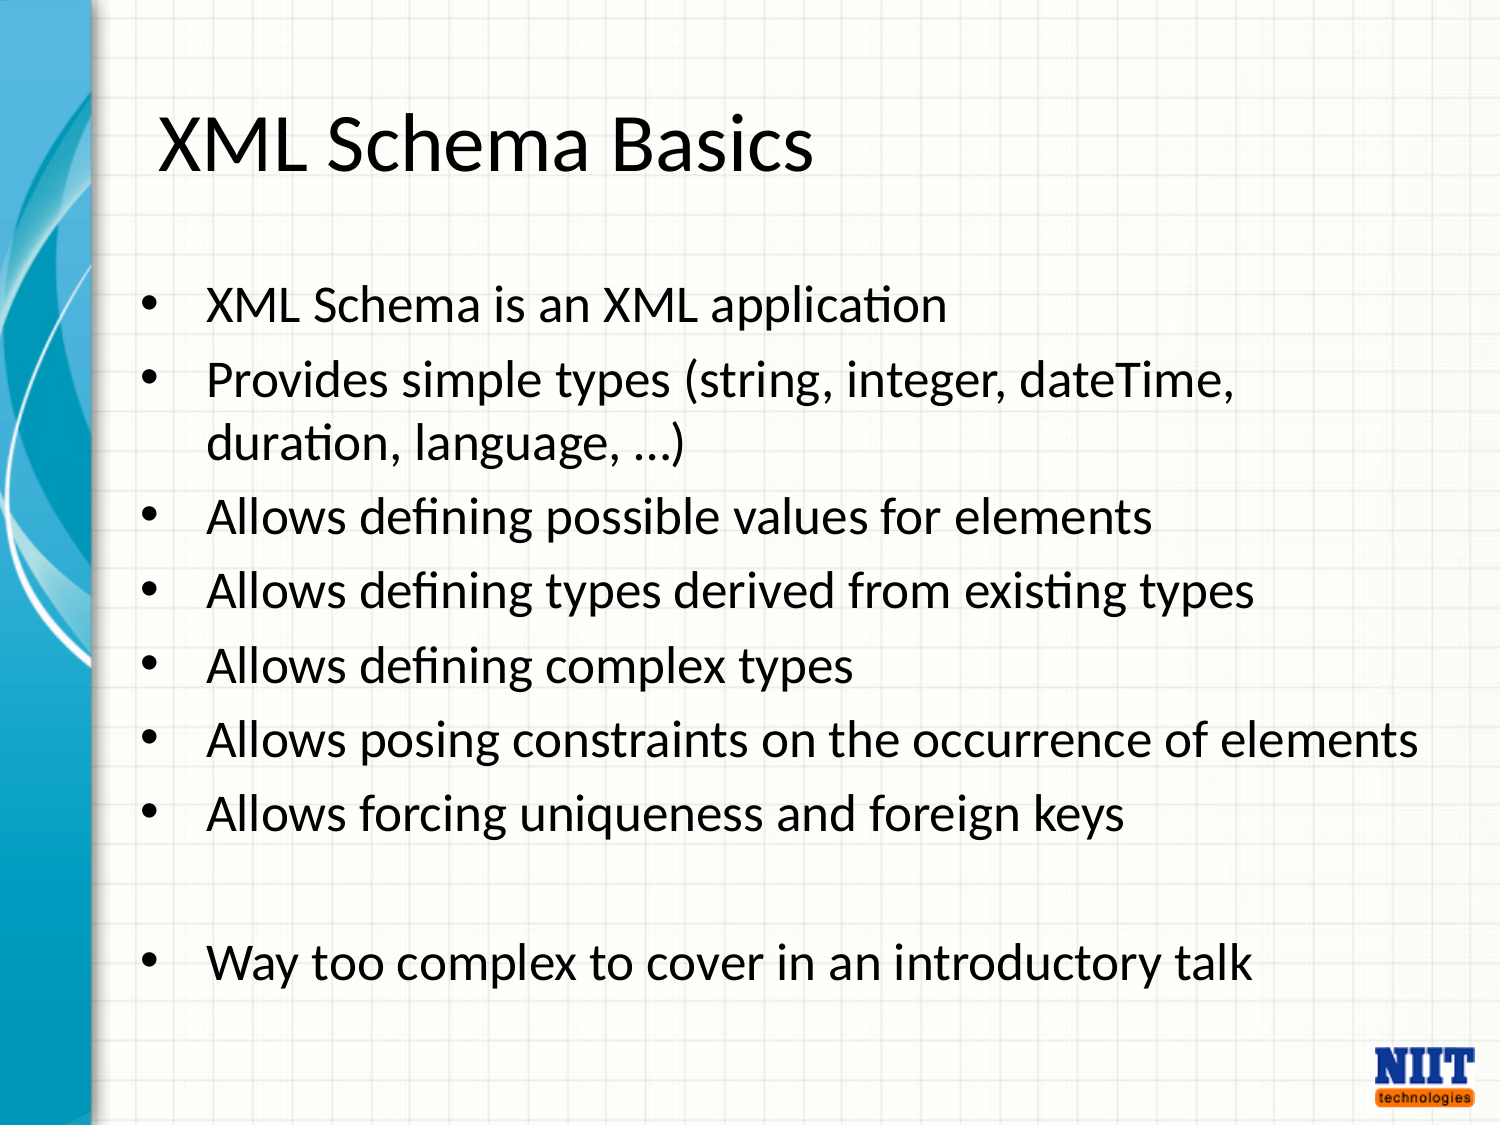

# XML Schema Basics
XML Schema is an XML application
Provides simple types (string, integer, dateTime, duration, language, …)
Allows defining possible values for elements
Allows defining types derived from existing types
Allows defining complex types
Allows posing constraints on the occurrence of elements
Allows forcing uniqueness and foreign keys

Way too complex to cover in an introductory talk